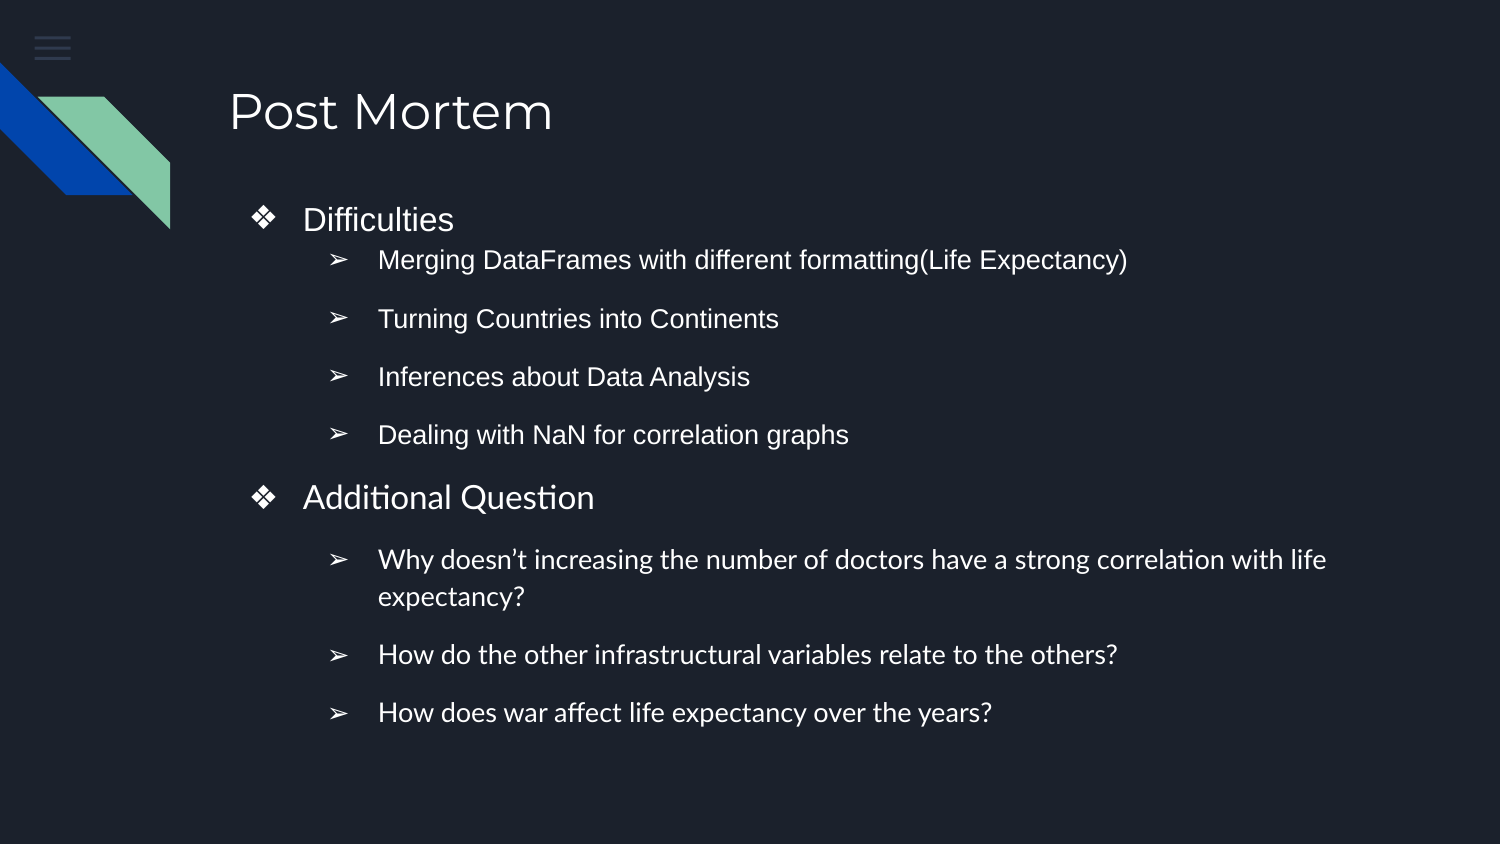

# Post Mortem
Difficulties
Merging DataFrames with different formatting(Life Expectancy)
Turning Countries into Continents
Inferences about Data Analysis
Dealing with NaN for correlation graphs
Additional Question
Why doesn’t increasing the number of doctors have a strong correlation with life expectancy?
How do the other infrastructural variables relate to the others?
How does war affect life expectancy over the years?